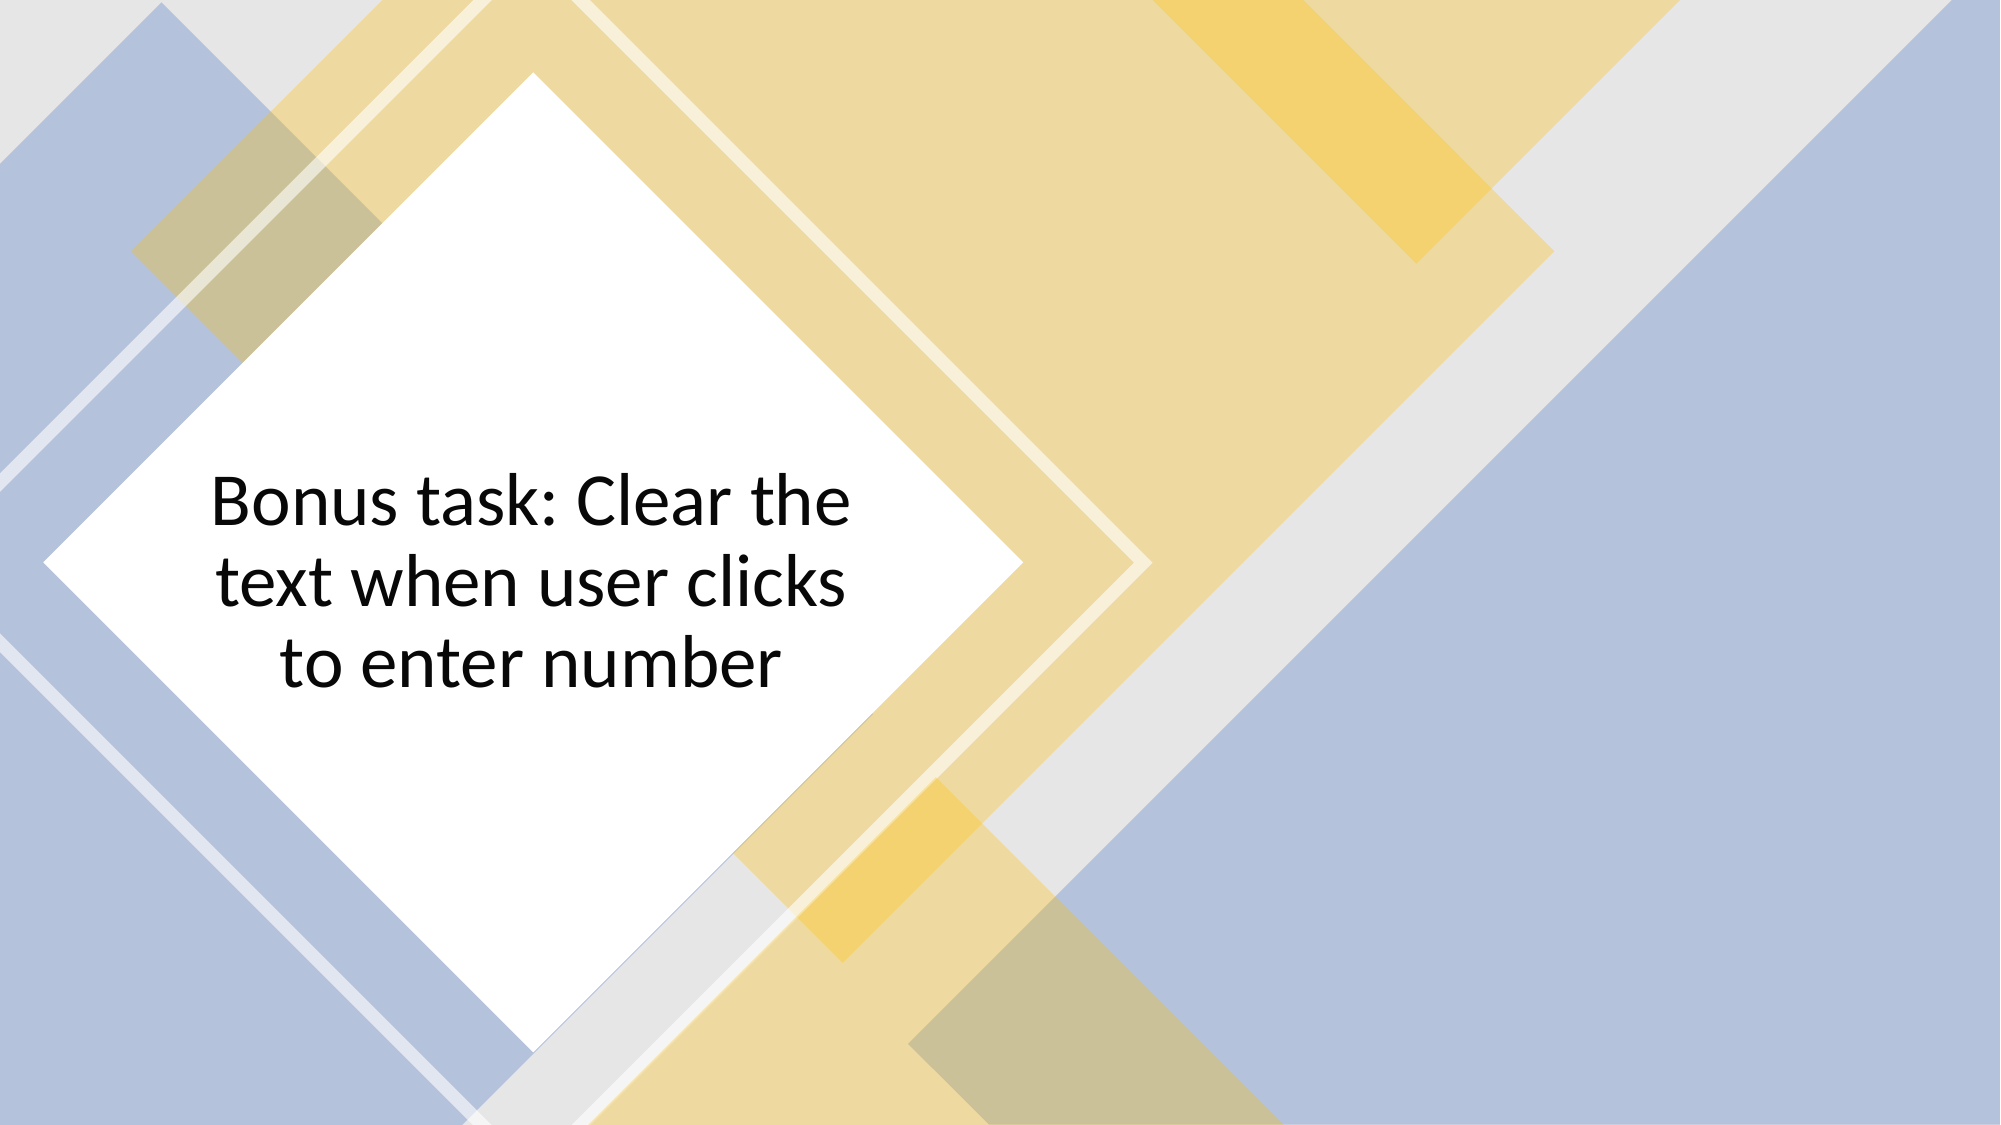

# Bonus task: Clear the text when user clicks to enter number